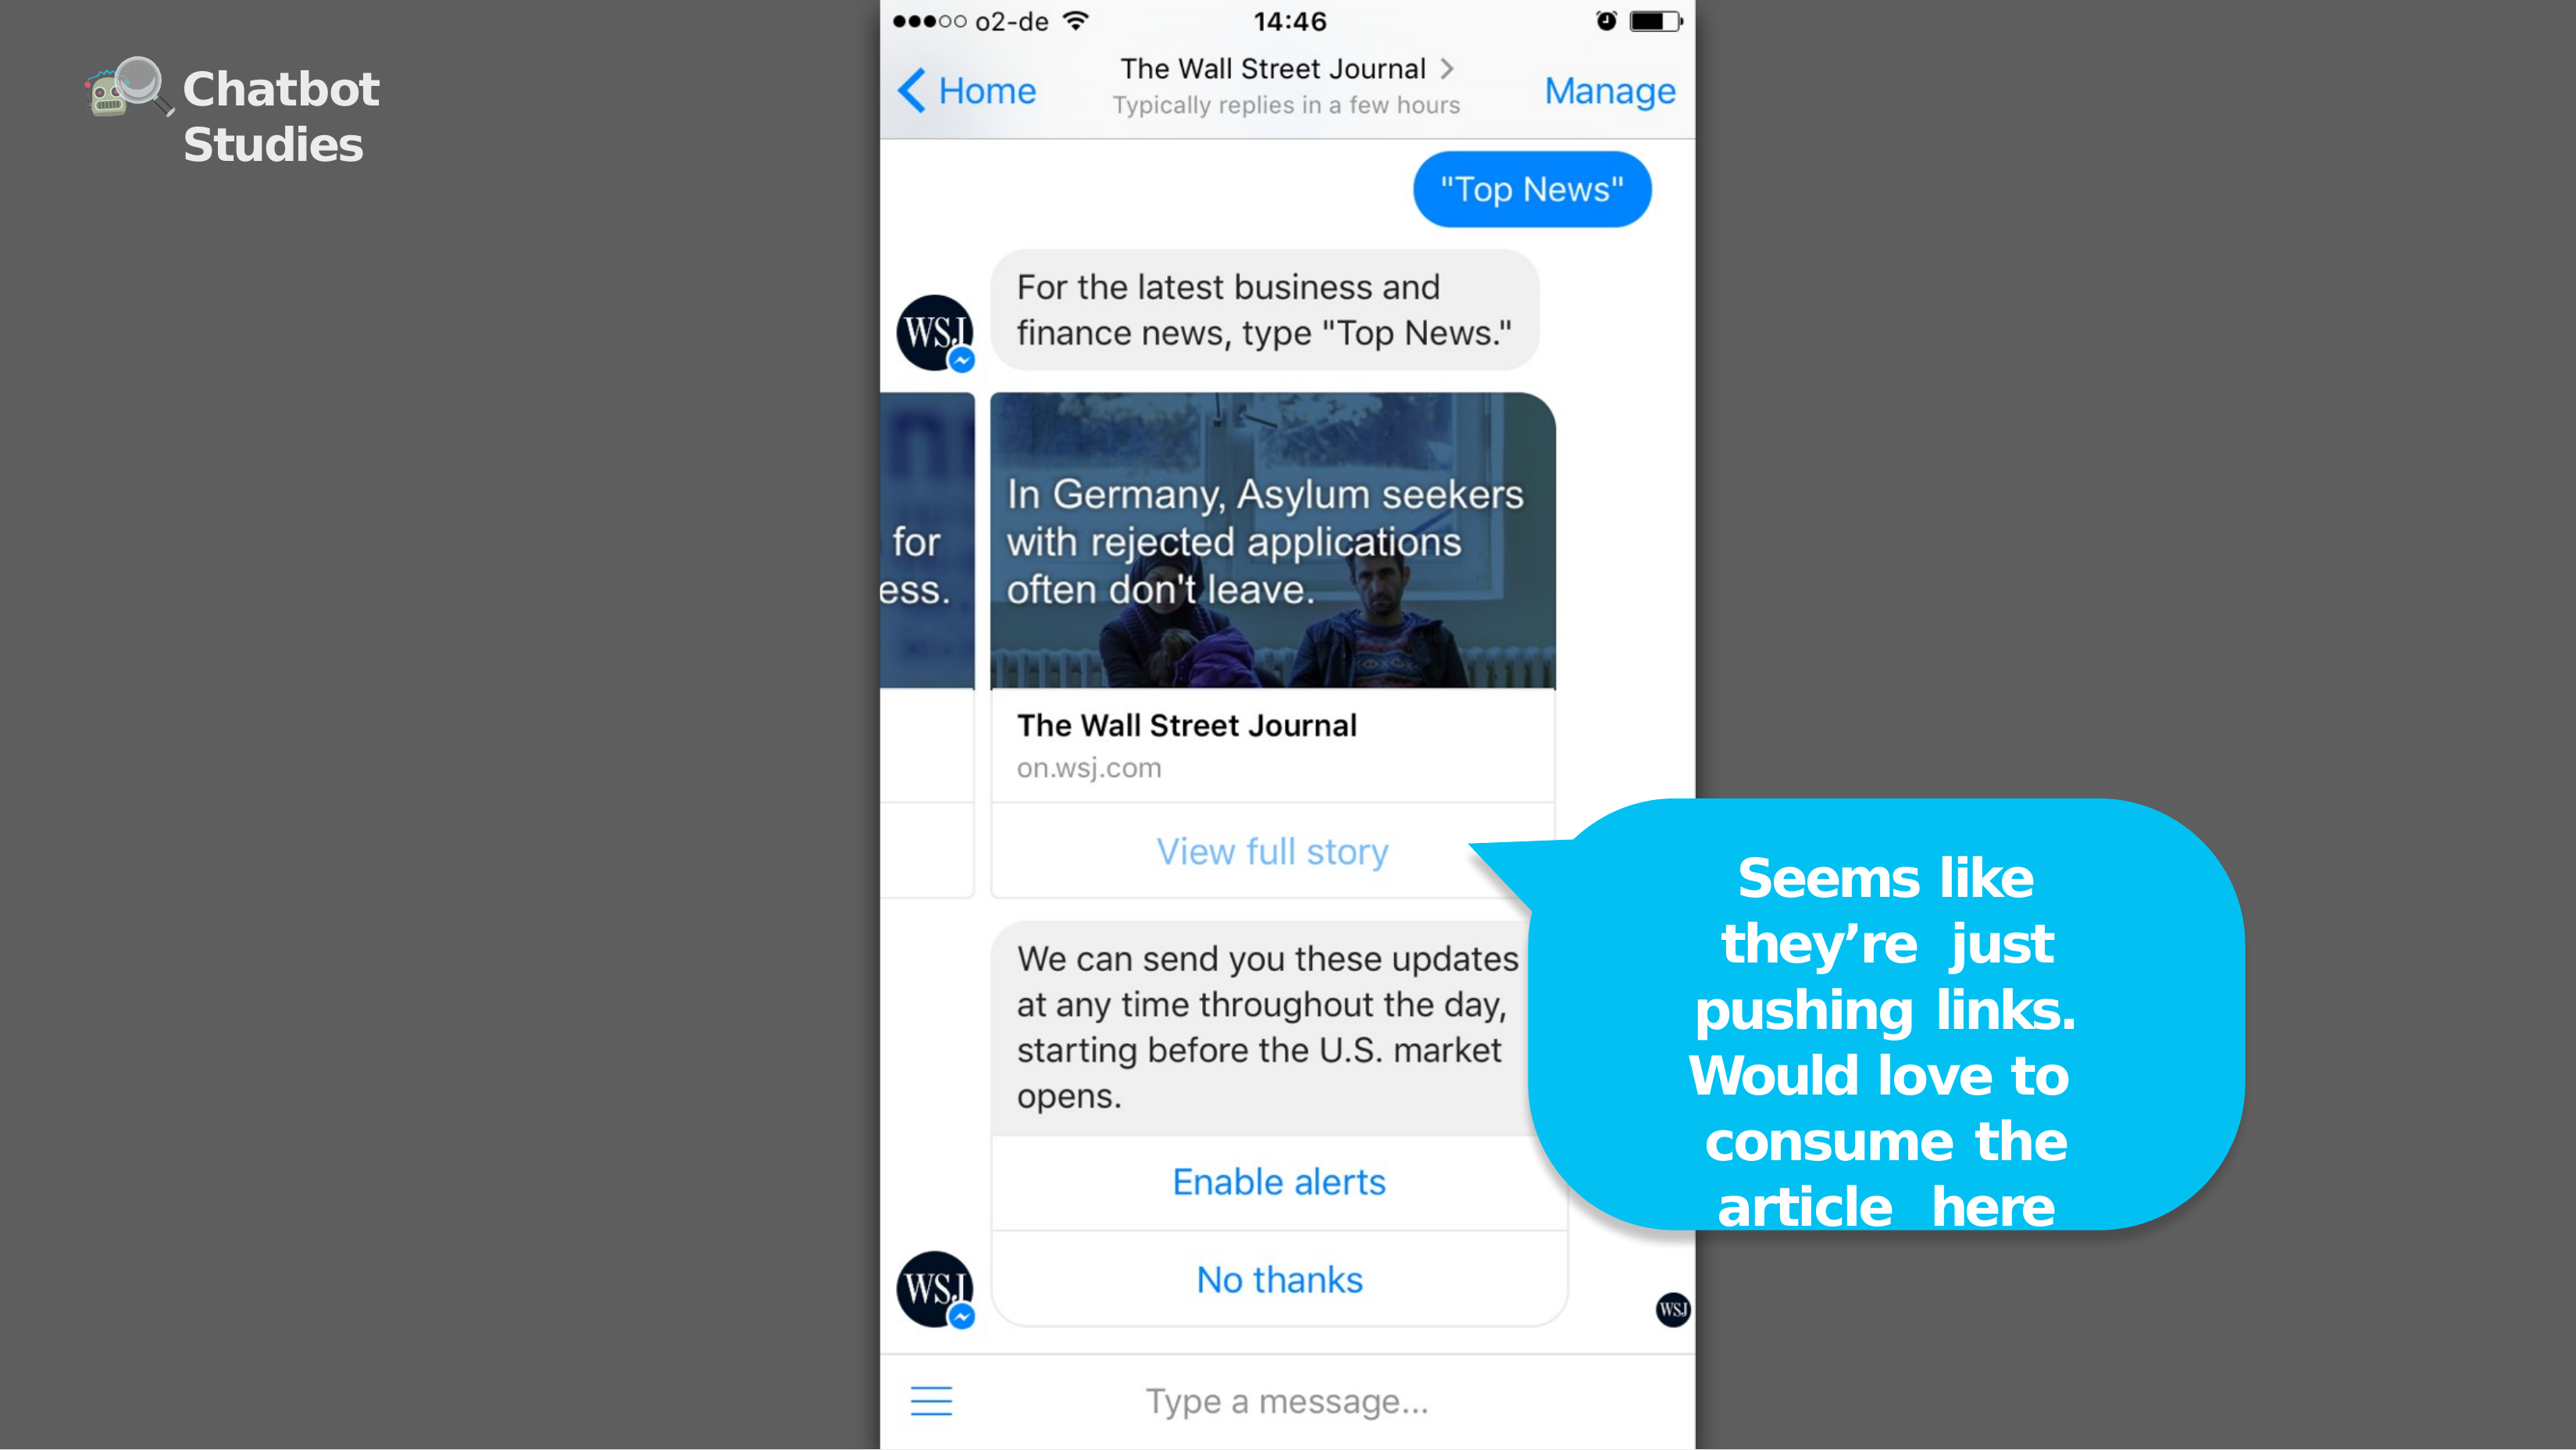

Chatbot Studies

Seems like they’re  just pushing links.
Would love to  consume the article  here